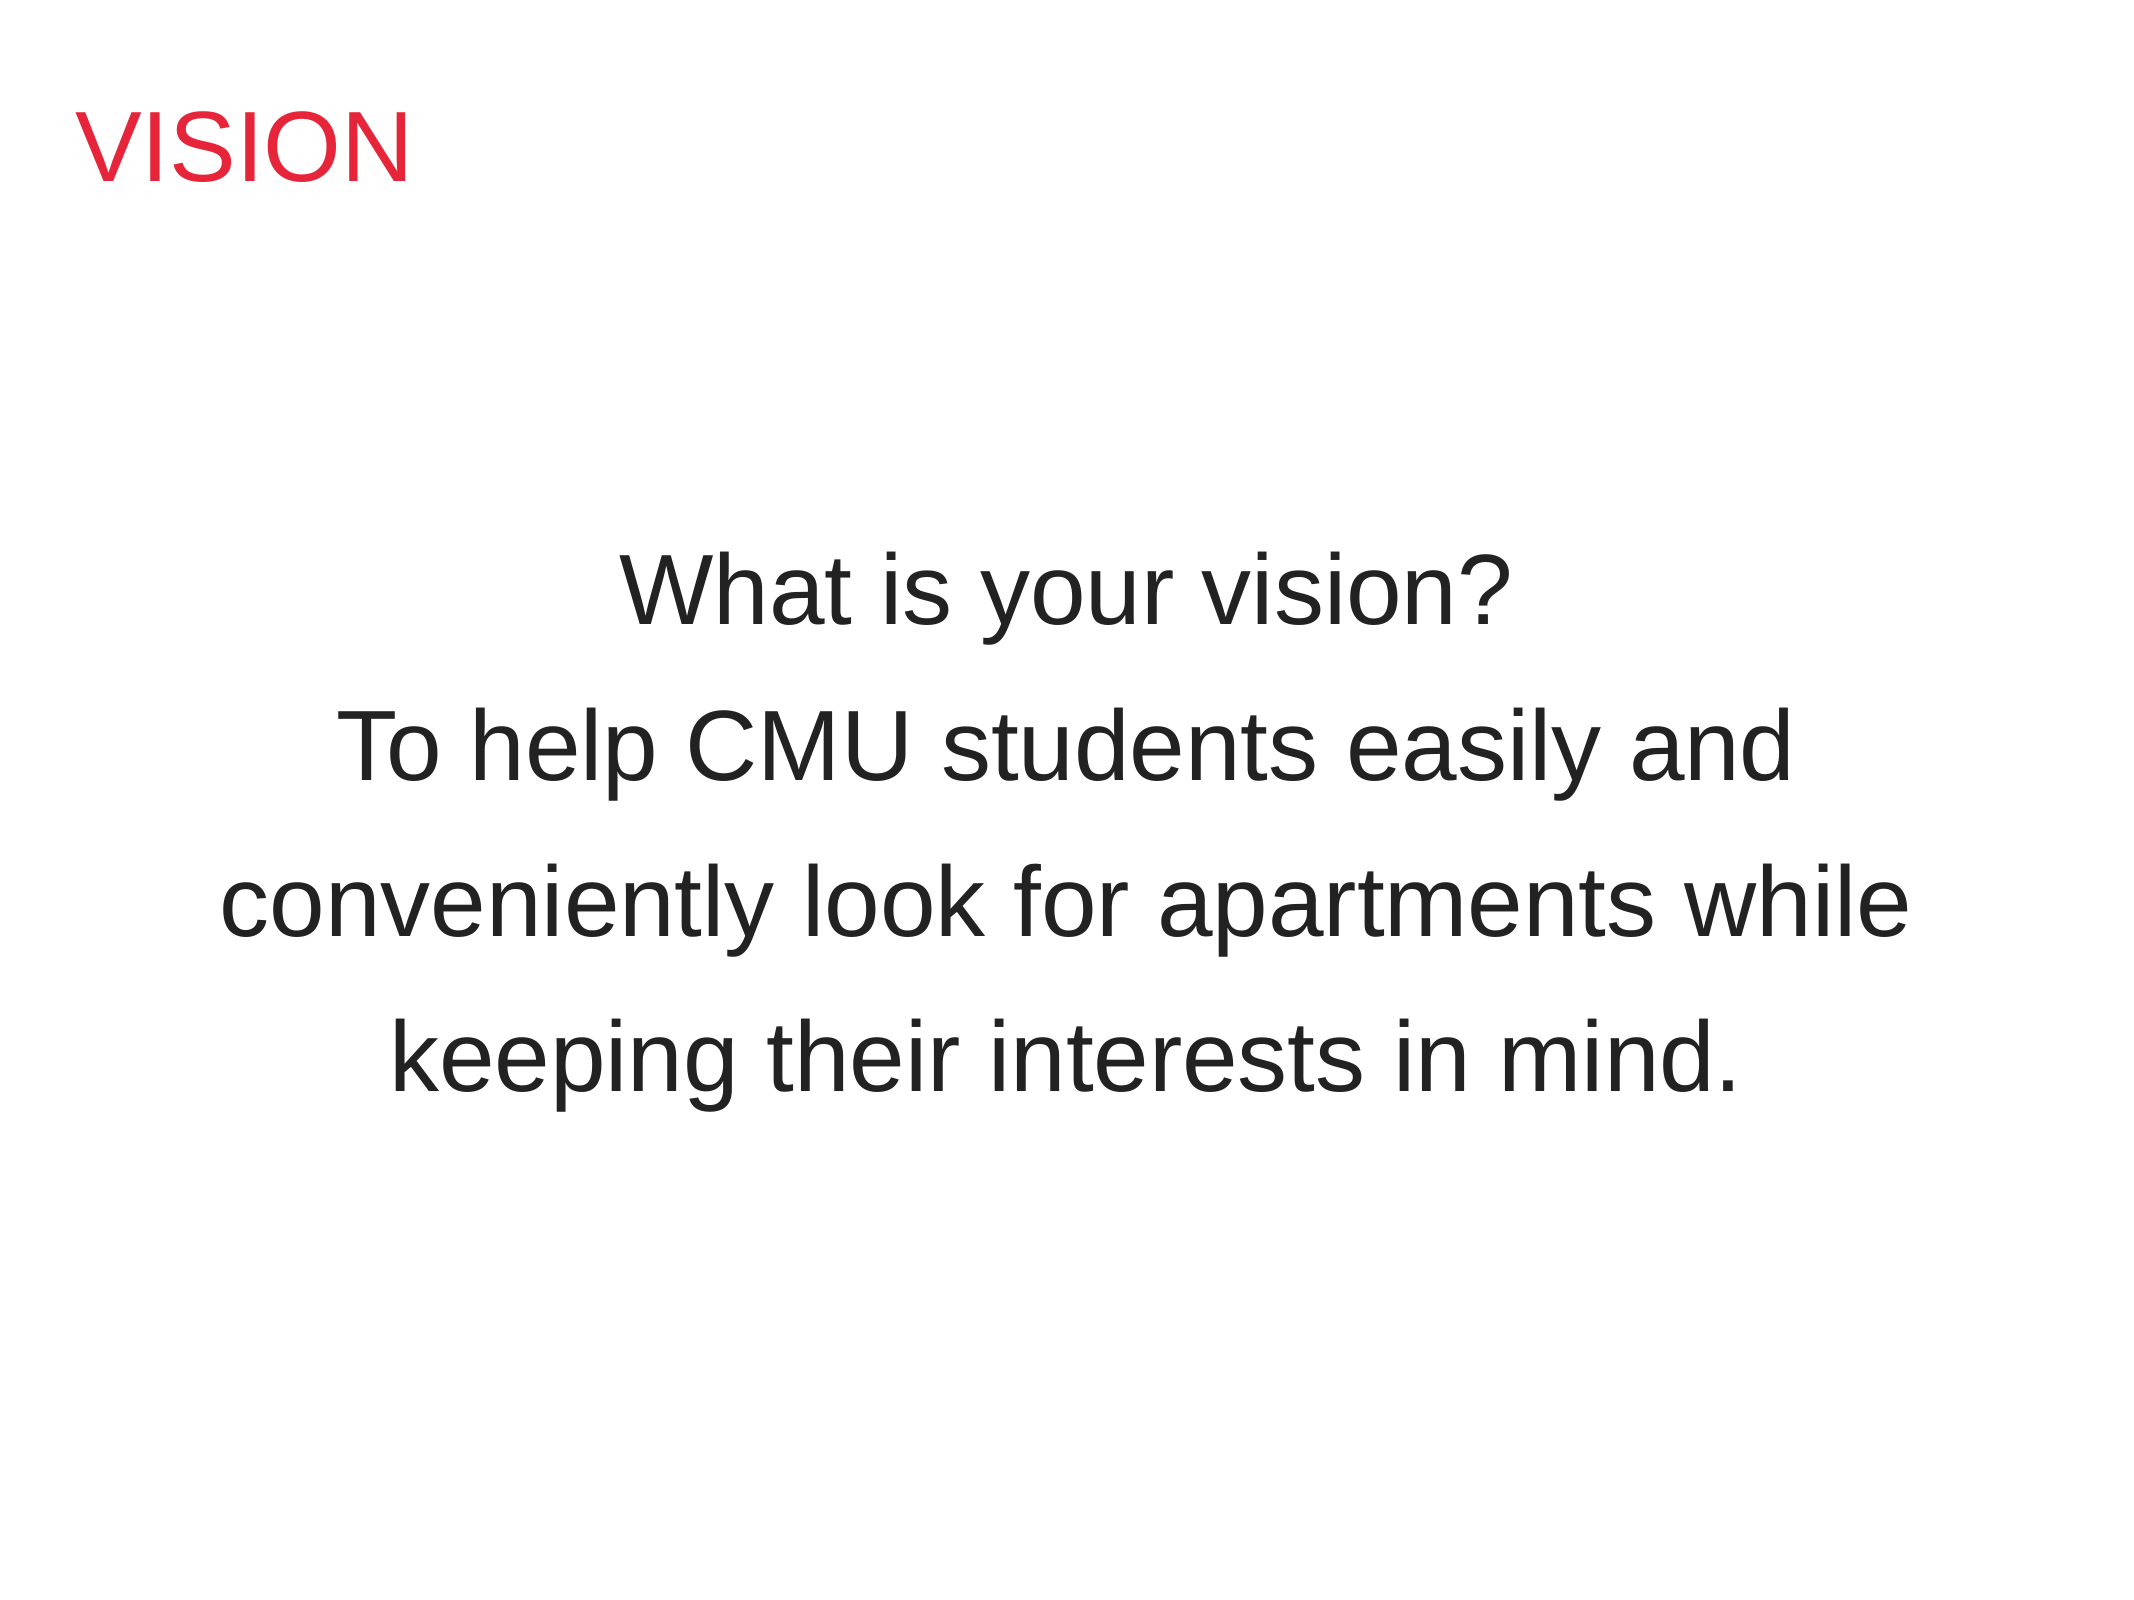

VISION
What is your vision?
To help CMU students easily and conveniently look for apartments while keeping their interests in mind.